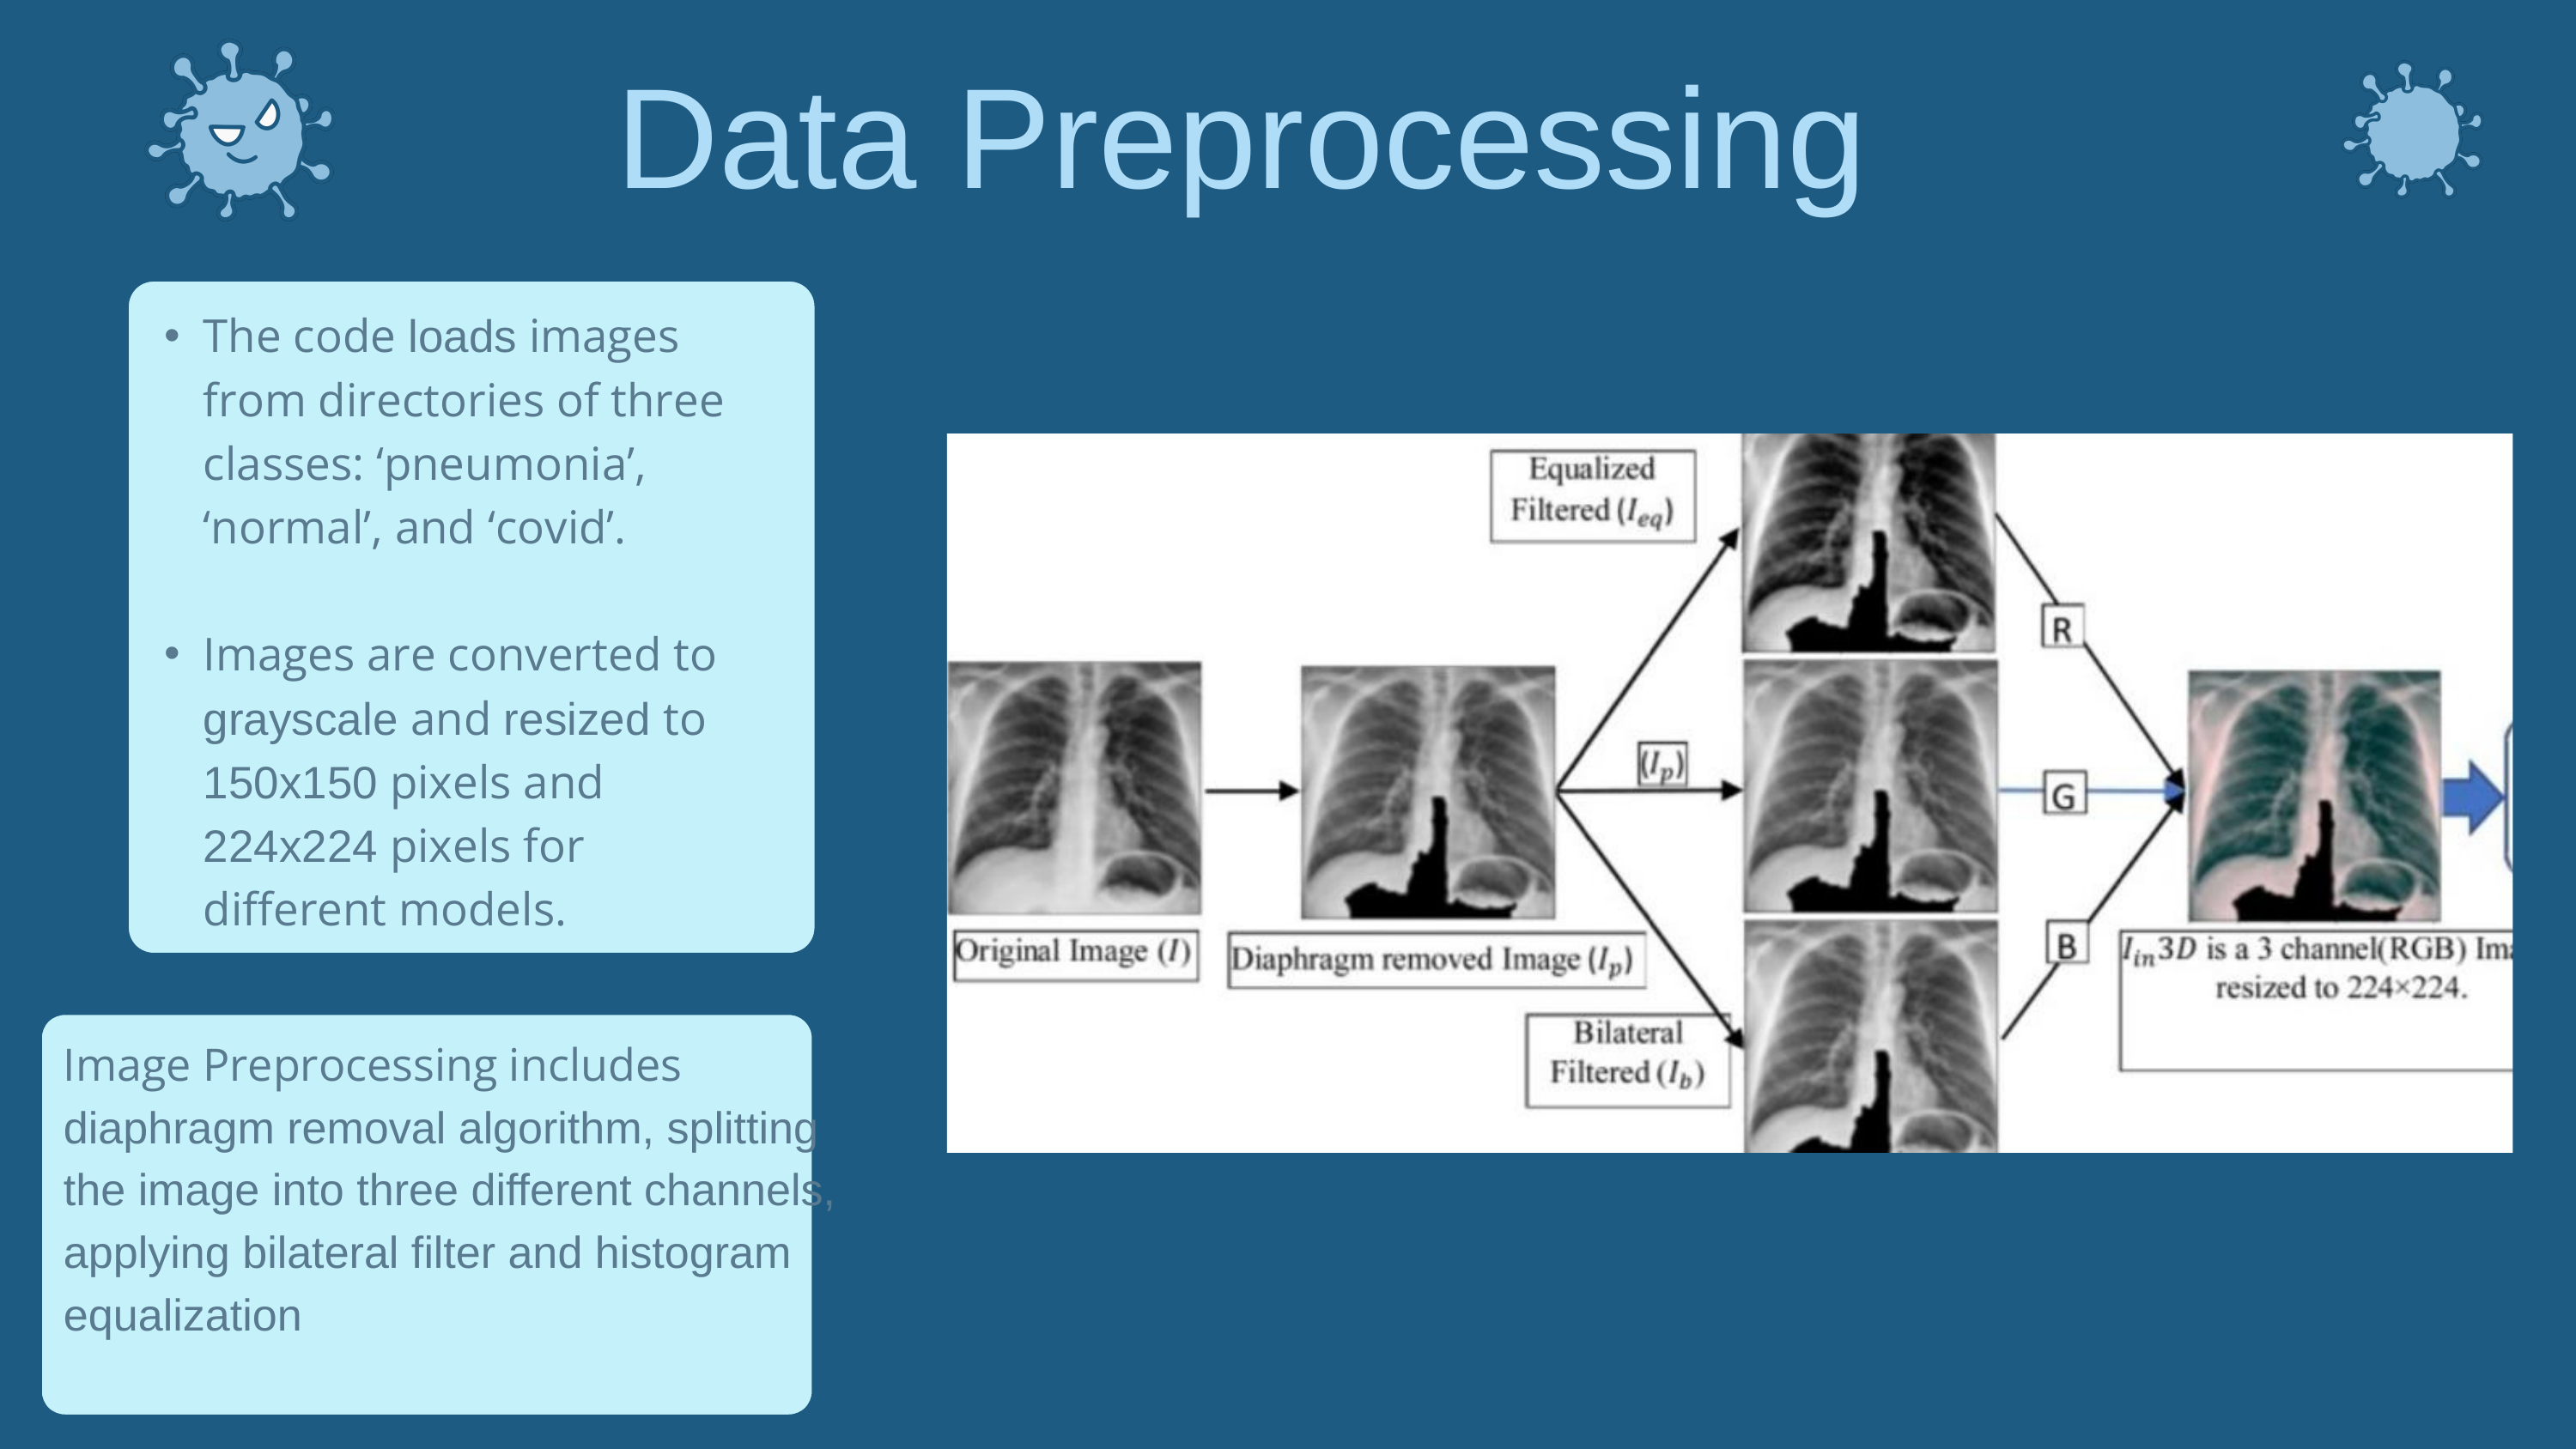

Data Preprocessing

The code loads images from directories of three classes: ‘pneumonia’, ‘normal’, and ‘covid’.

Images are converted to grayscale and resized to 150x150 pixels and 224x224 pixels for different models.

Image Preprocessing includes diaphragm removal algorithm, splitting the image into three different channels, applying bilateral filter and histogram equalization